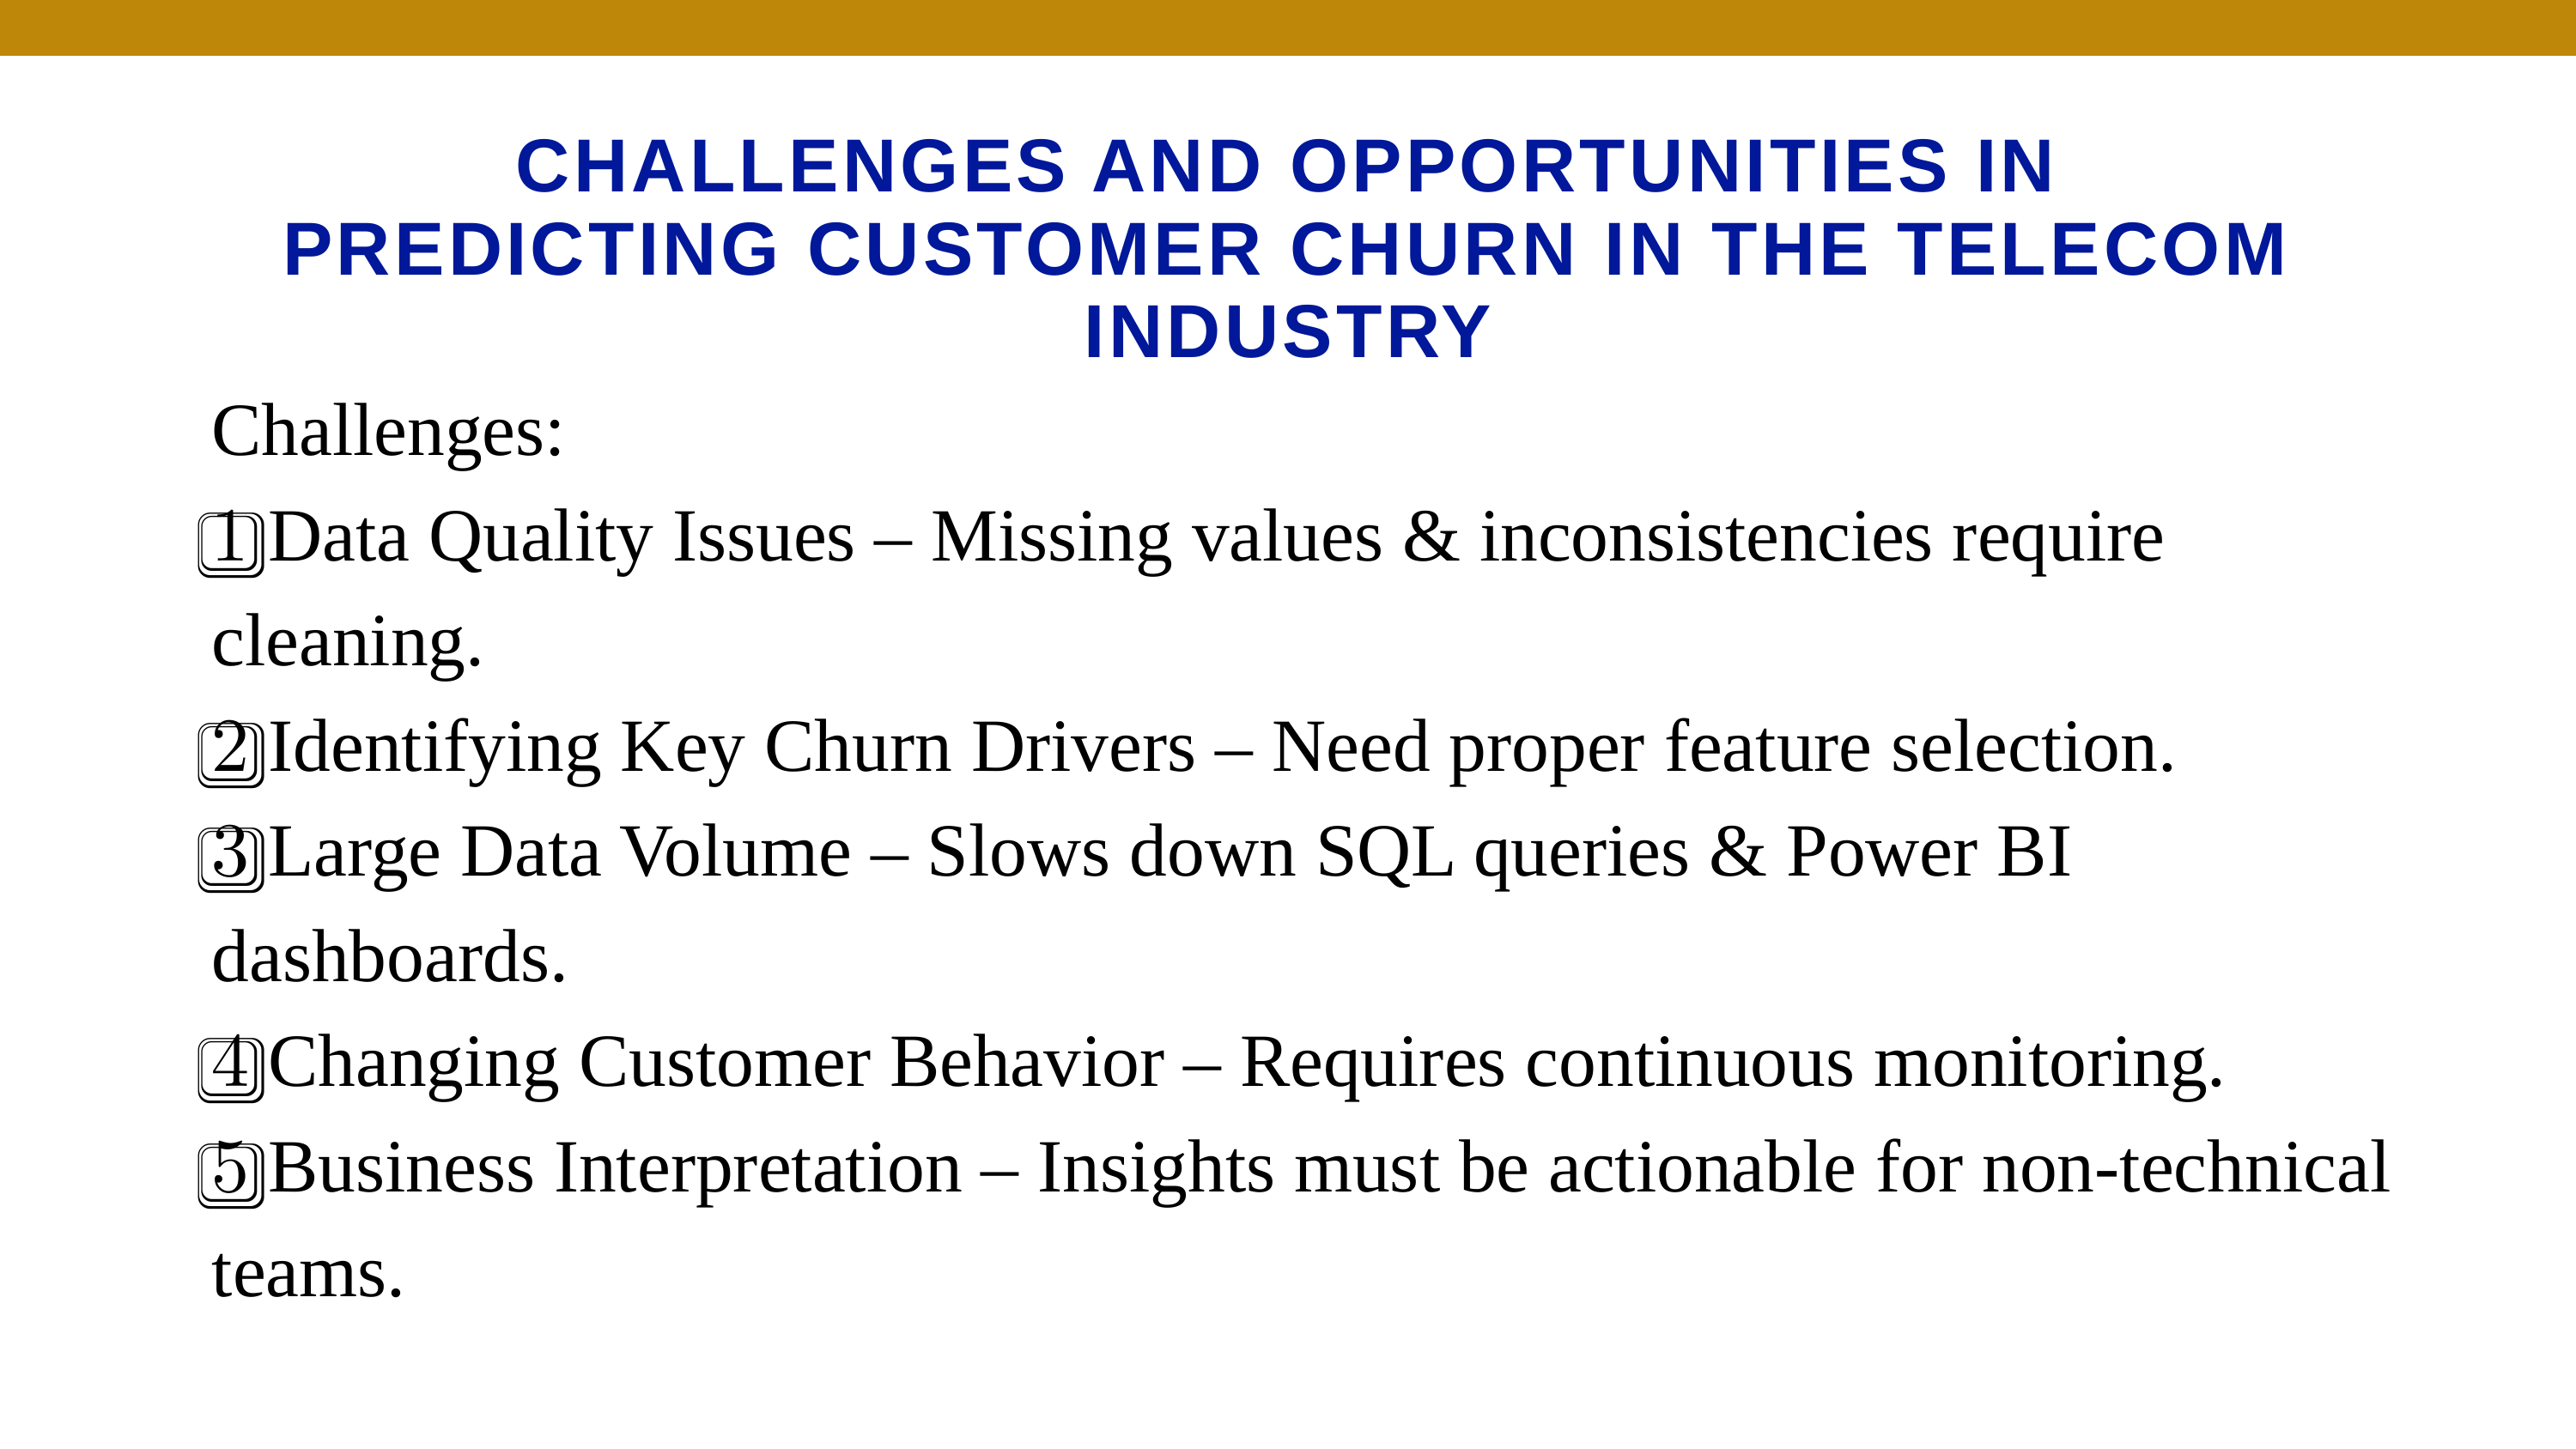

CHALLENGES AND OPPORTUNITIES IN PREDICTING CUSTOMER CHURN IN THE TELECOM INDUSTRY
Challenges:
1️⃣ Data Quality Issues – Missing values & inconsistencies require cleaning.
2️⃣ Identifying Key Churn Drivers – Need proper feature selection.
3️⃣ Large Data Volume – Slows down SQL queries & Power BI dashboards.
4️⃣ Changing Customer Behavior – Requires continuous monitoring.
5️⃣ Business Interpretation – Insights must be actionable for non-technical teams.